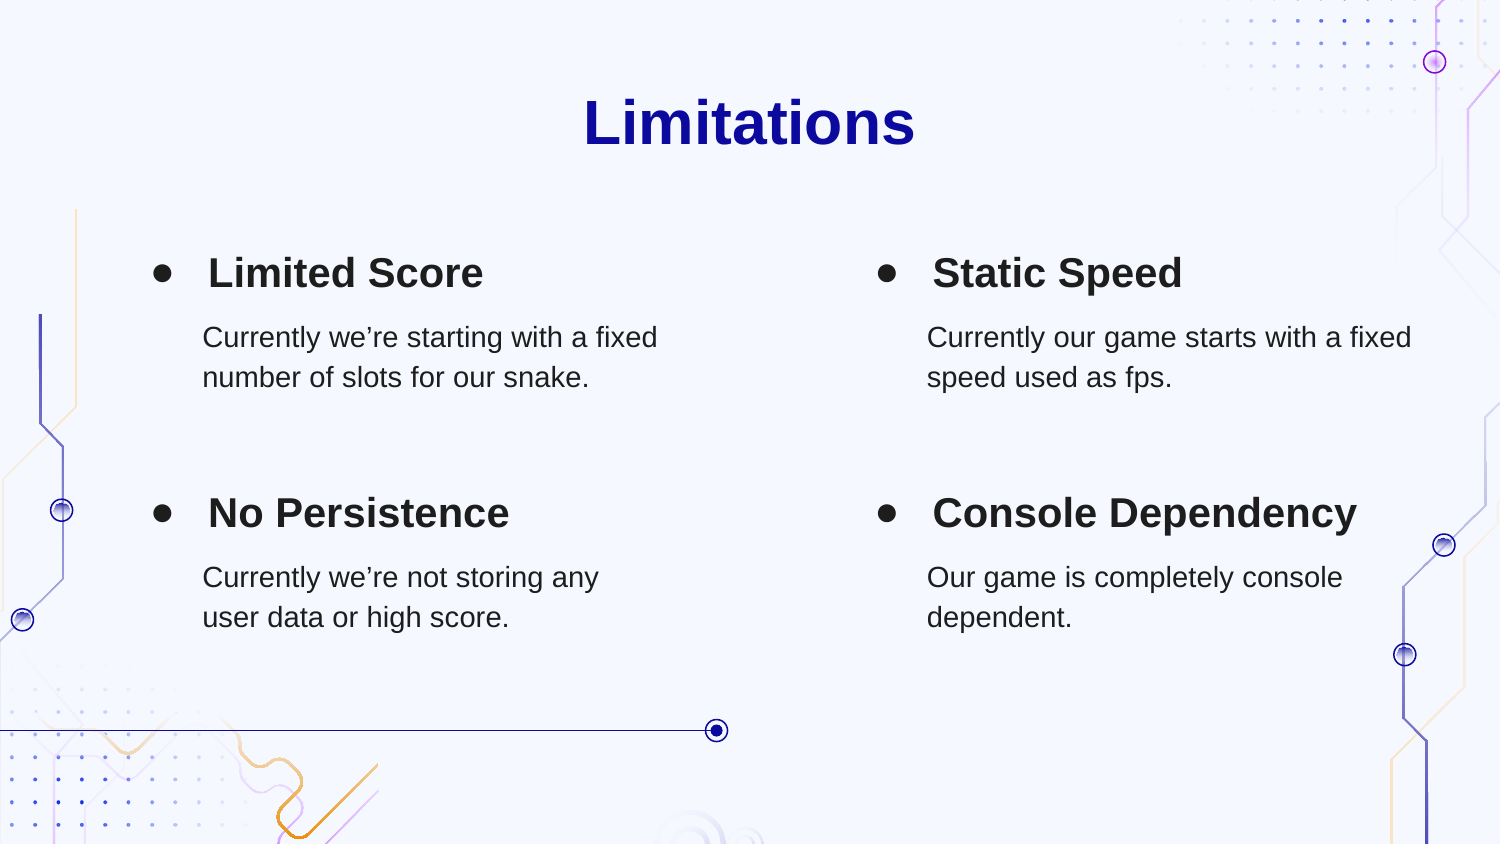

Limitations
Limited Score
Static Speed
Currently we’re starting with a fixed number of slots for our snake.
Currently our game starts with a fixed speed used as fps.
No Persistence
Console Dependency
Currently we’re not storing any user data or high score.

Our game is completely console dependent.